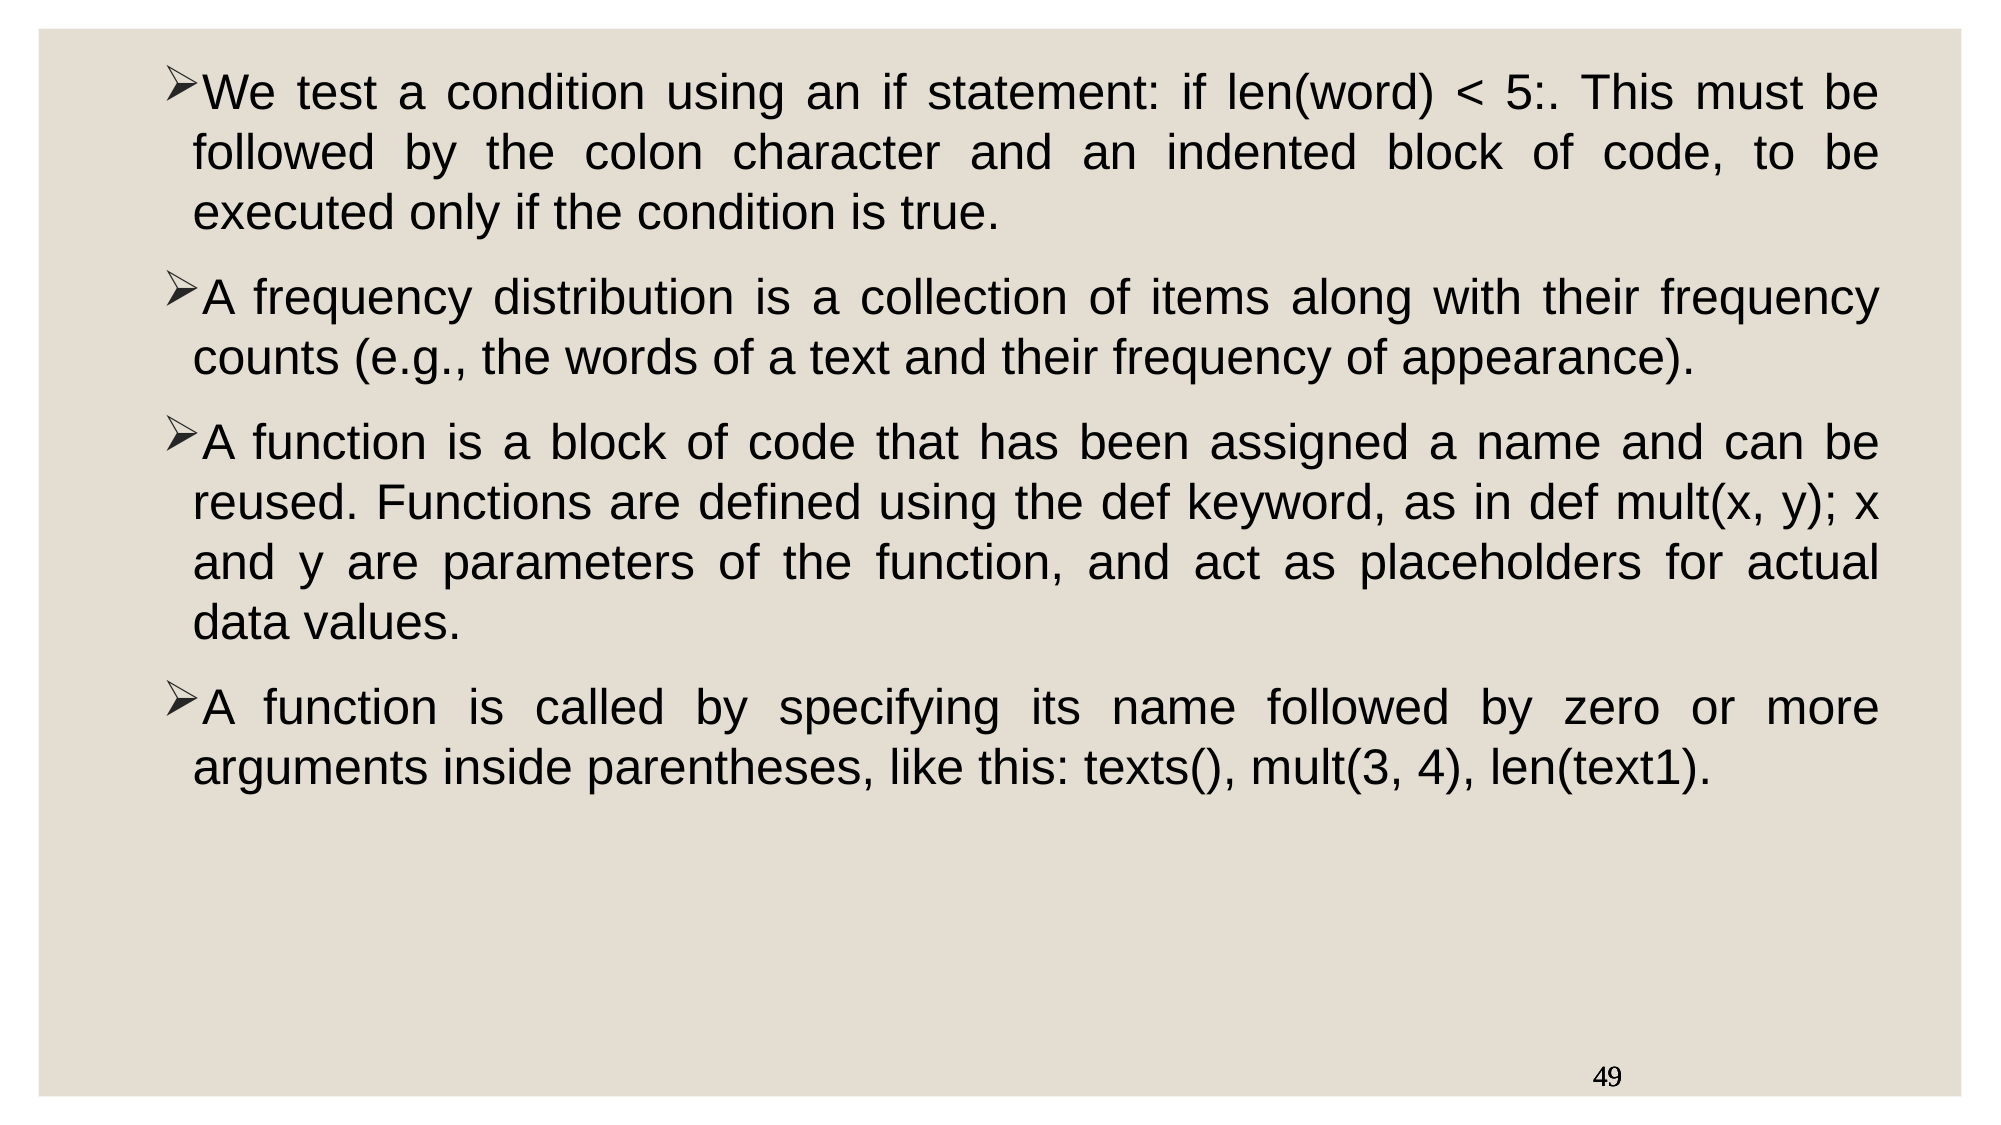

We test a condition using an if statement: if len(word) < 5:. This must be followed by the colon character and an indented block of code, to be executed only if the condition is true.
A frequency distribution is a collection of items along with their frequency counts (e.g., the words of a text and their frequency of appearance).
A function is a block of code that has been assigned a name and can be reused. Functions are defined using the def keyword, as in def mult(x, y); x and y are parameters of the function, and act as placeholders for actual data values.
A function is called by specifying its name followed by zero or more arguments inside parentheses, like this: texts(), mult(3, 4), len(text1).

49
49
49